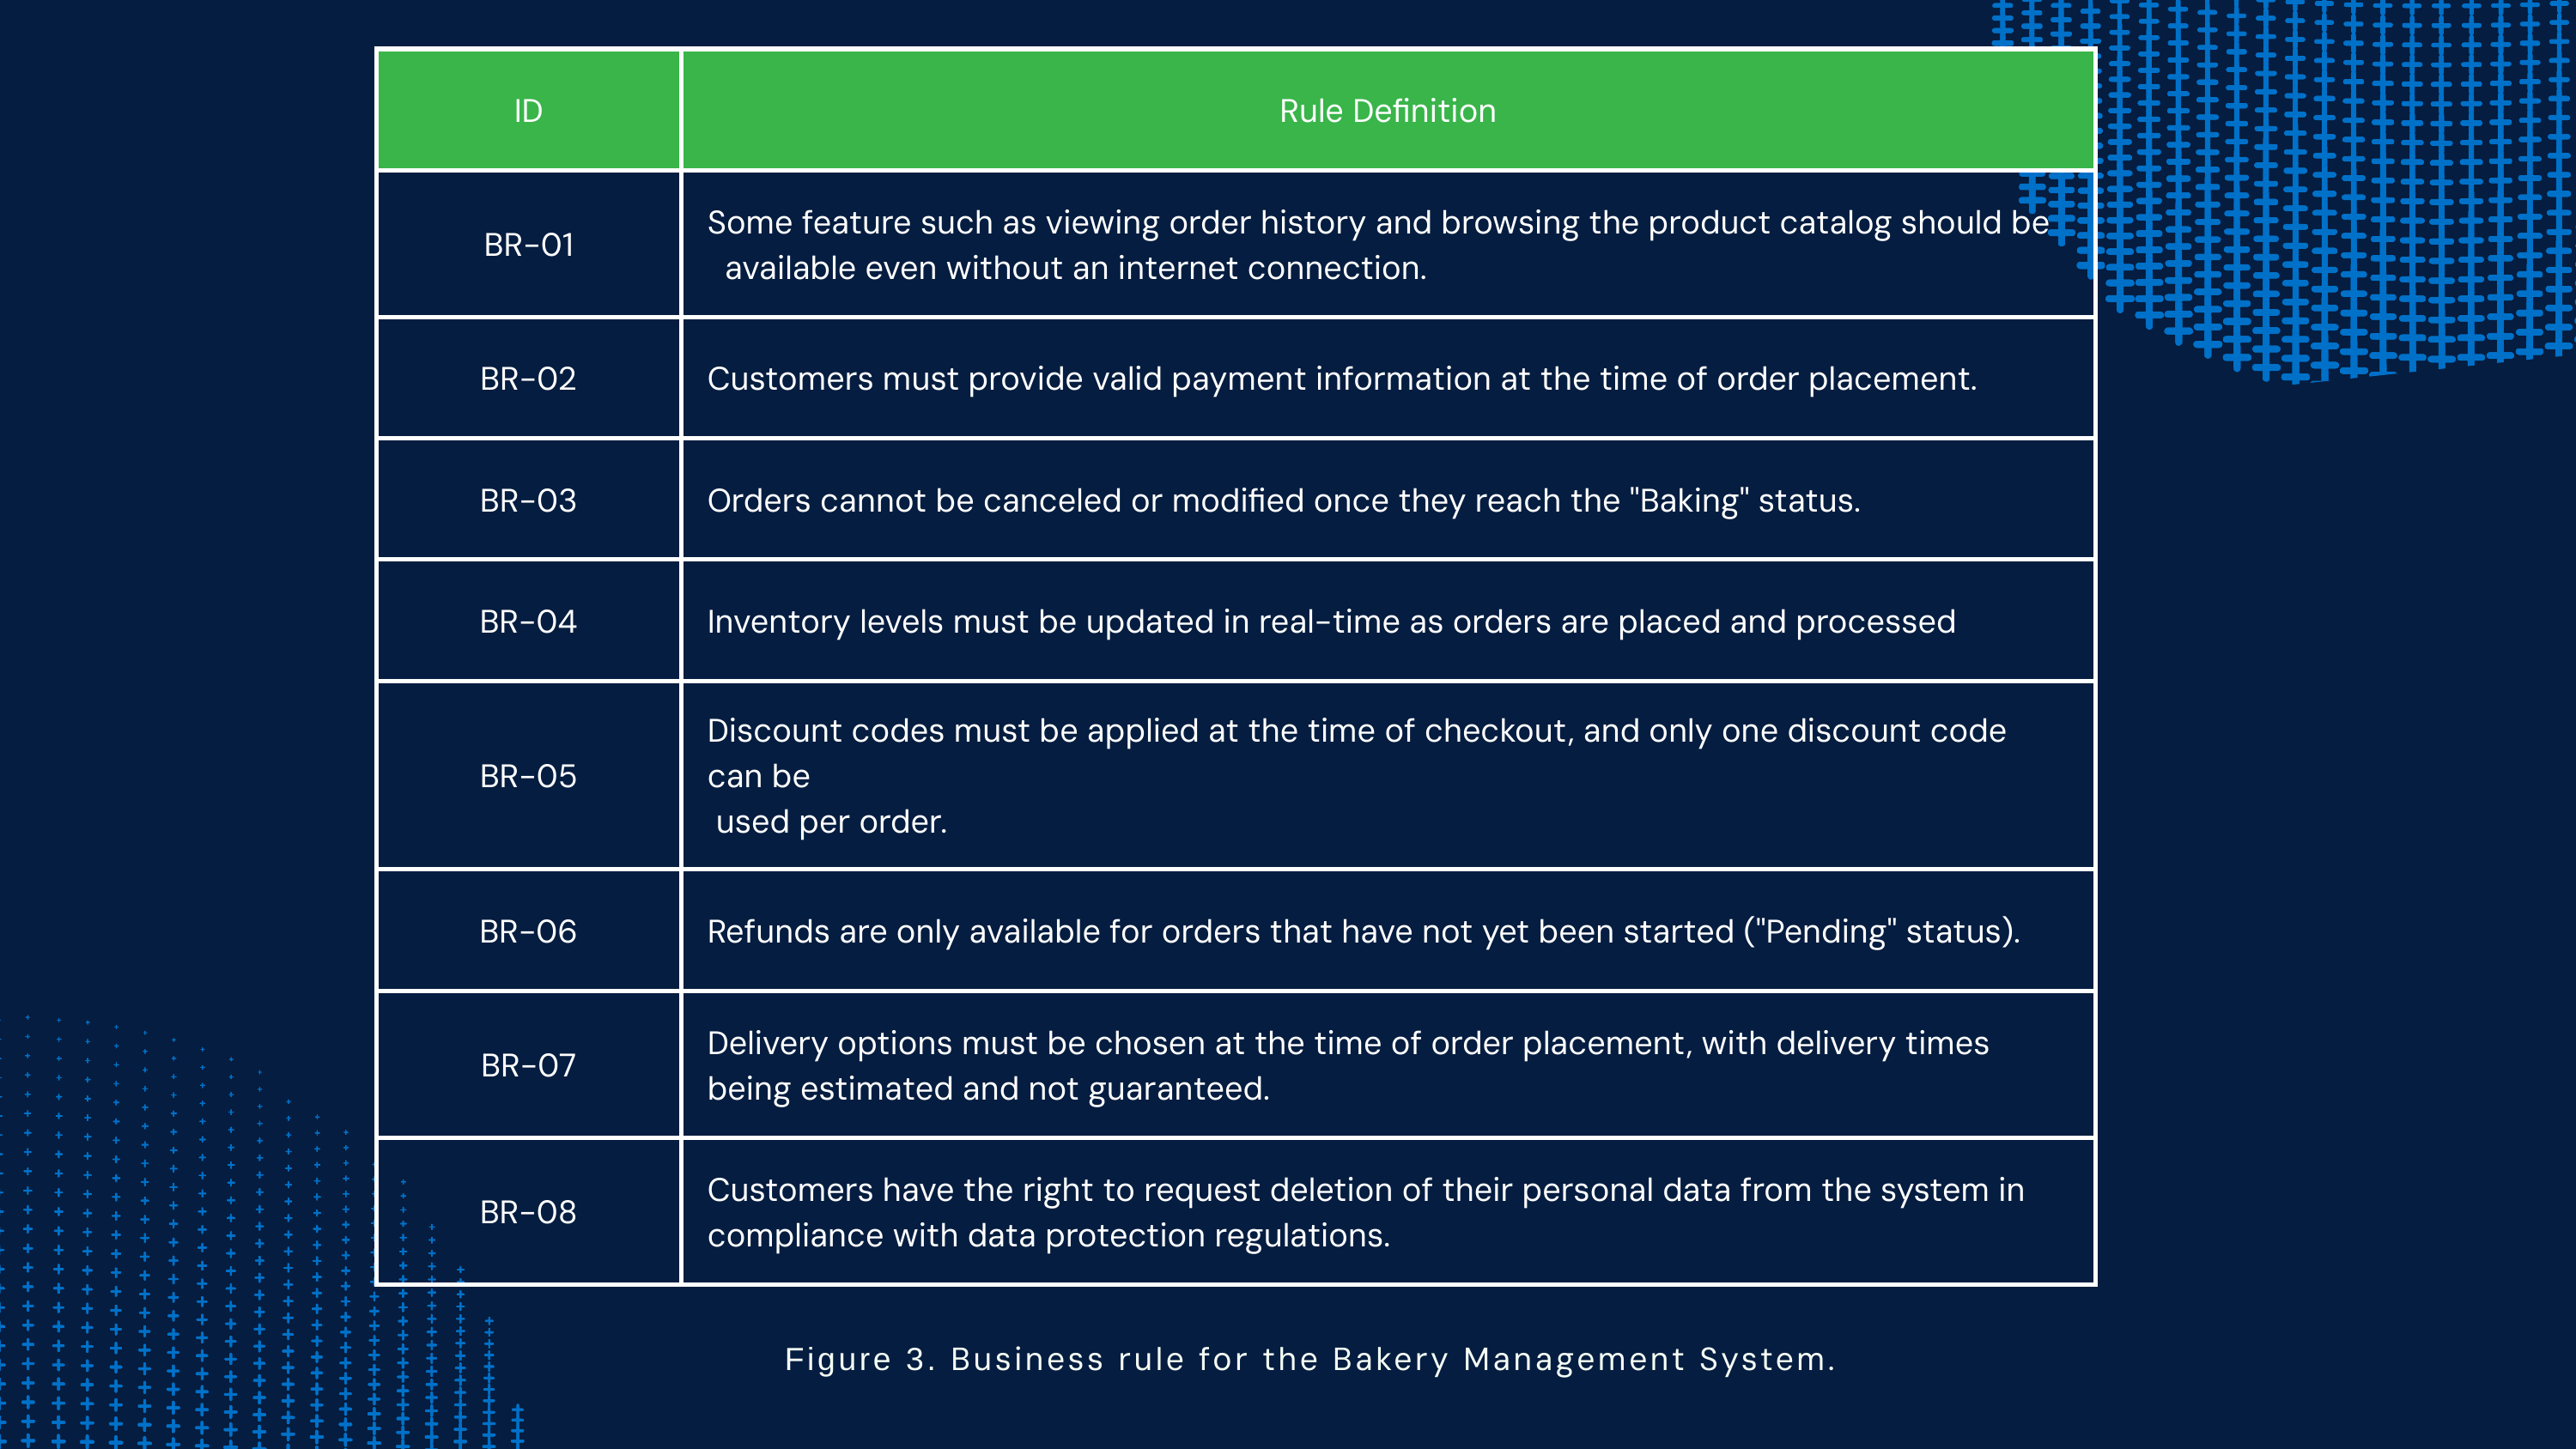

| ID | Rule Definition |
| --- | --- |
| BR-01 | Some feature such as viewing order history and browsing the product catalog should be available even without an internet connection. |
| BR-02 | Customers must provide valid payment information at the time of order placement. |
| BR-03 | Orders cannot be canceled or modified once they reach the "Baking" status. |
| BR-04 | Inventory levels must be updated in real-time as orders are placed and processed |
| BR-05 | Discount codes must be applied at the time of checkout, and only one discount code can be used per order. |
| BR-06 | Refunds are only available for orders that have not yet been started ("Pending" status). |
| BR-07 | Delivery options must be chosen at the time of order placement, with delivery times being estimated and not guaranteed. |
| BR-08 | Customers have the right to request deletion of their personal data from the system in compliance with data protection regulations. |

Figure 3. Business rule for the Bakery Management System.